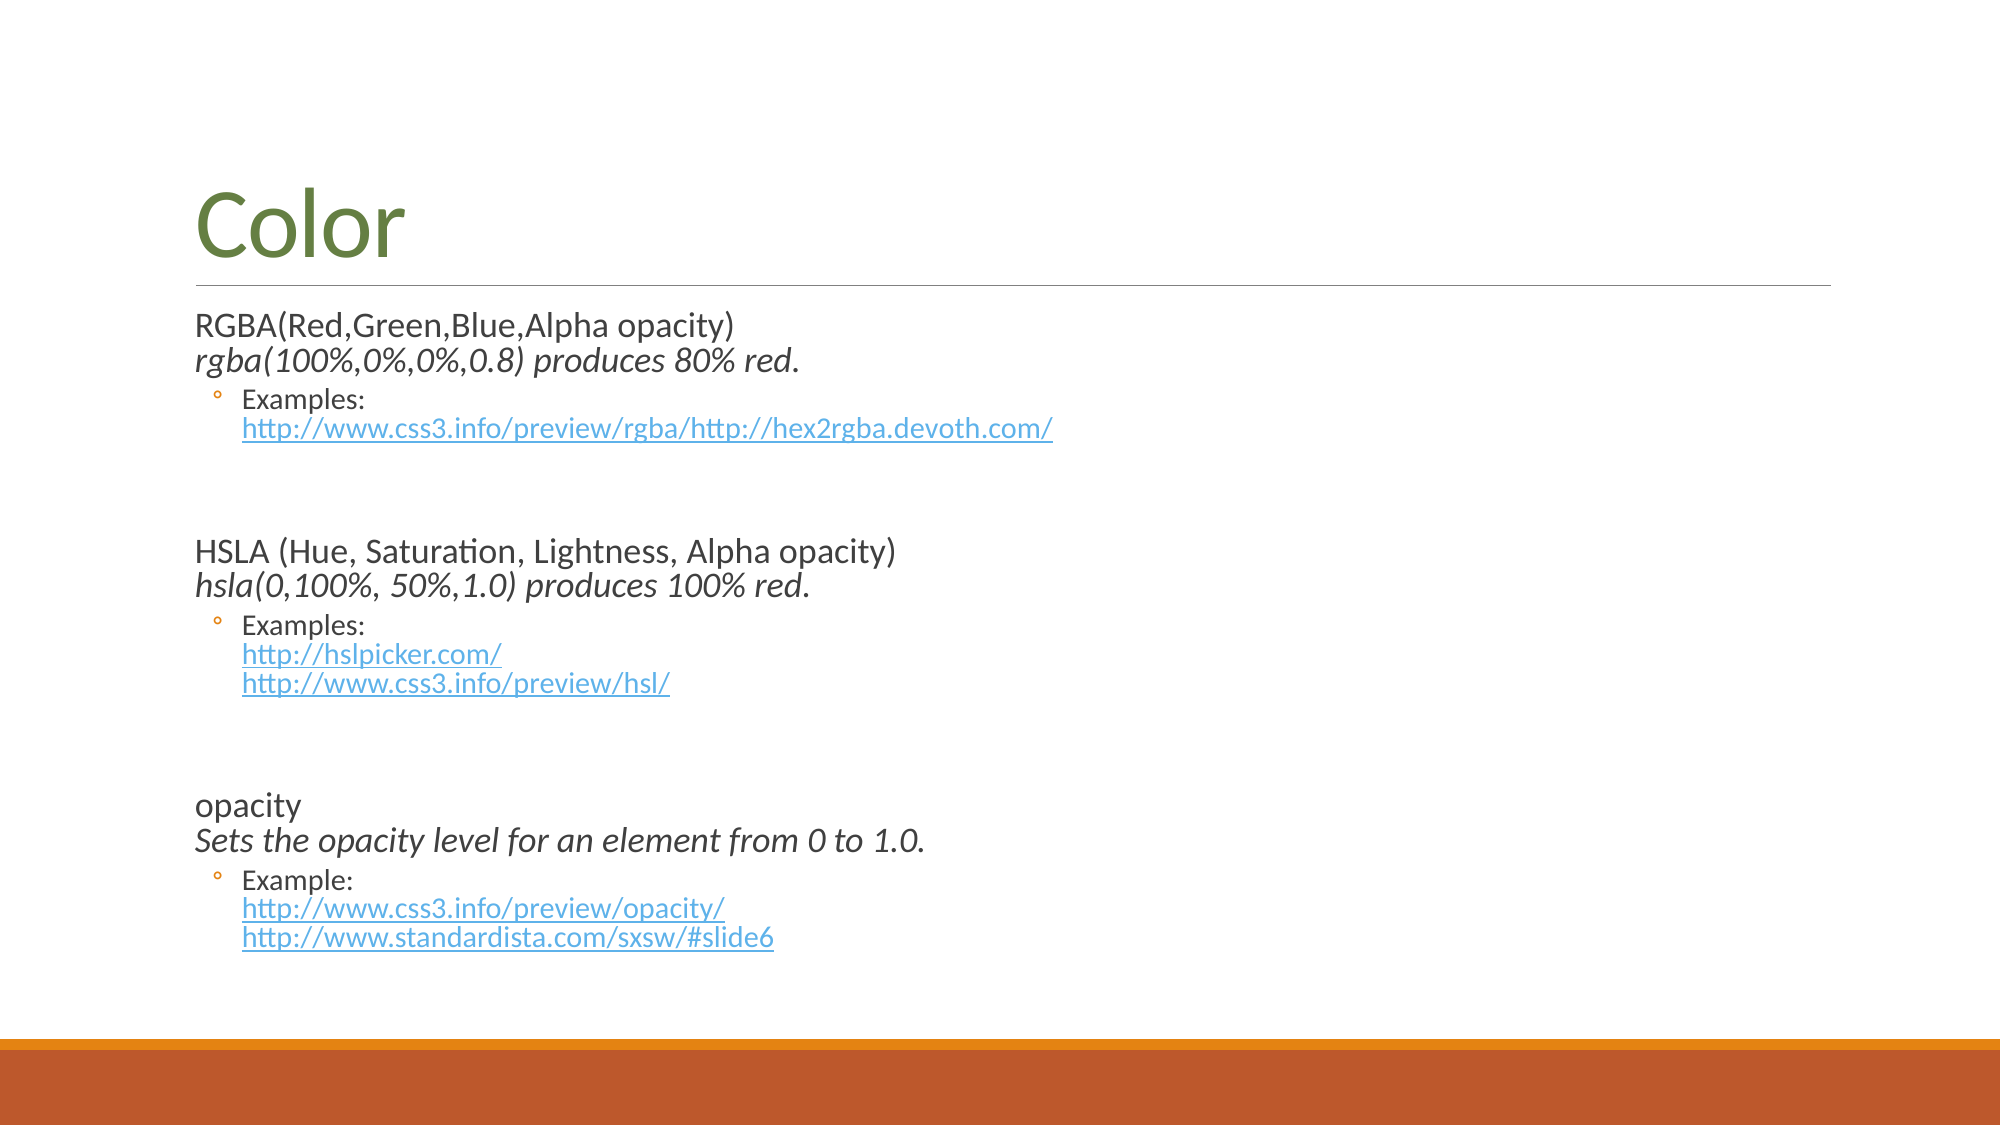

# Color
RGBA(Red,Green,Blue,Alpha opacity)
rgba(100%,0%,0%,0.8) produces 80% red.
Examples:
http://www.css3.info/preview/rgba/
http://hex2rgba.devoth.com/

HSLA (Hue, Saturation, Lightness, Alpha opacity)
hsla(0,100%, 50%,1.0) produces 100% red.
Examples:
http://hslpicker.com/
http://www.css3.info/preview/hsl/

opacity
Sets the opacity level for an element from 0 to 1.0.
Example:
http://www.css3.info/preview/opacity/
http://www.standardista.com/sxsw/#slide6